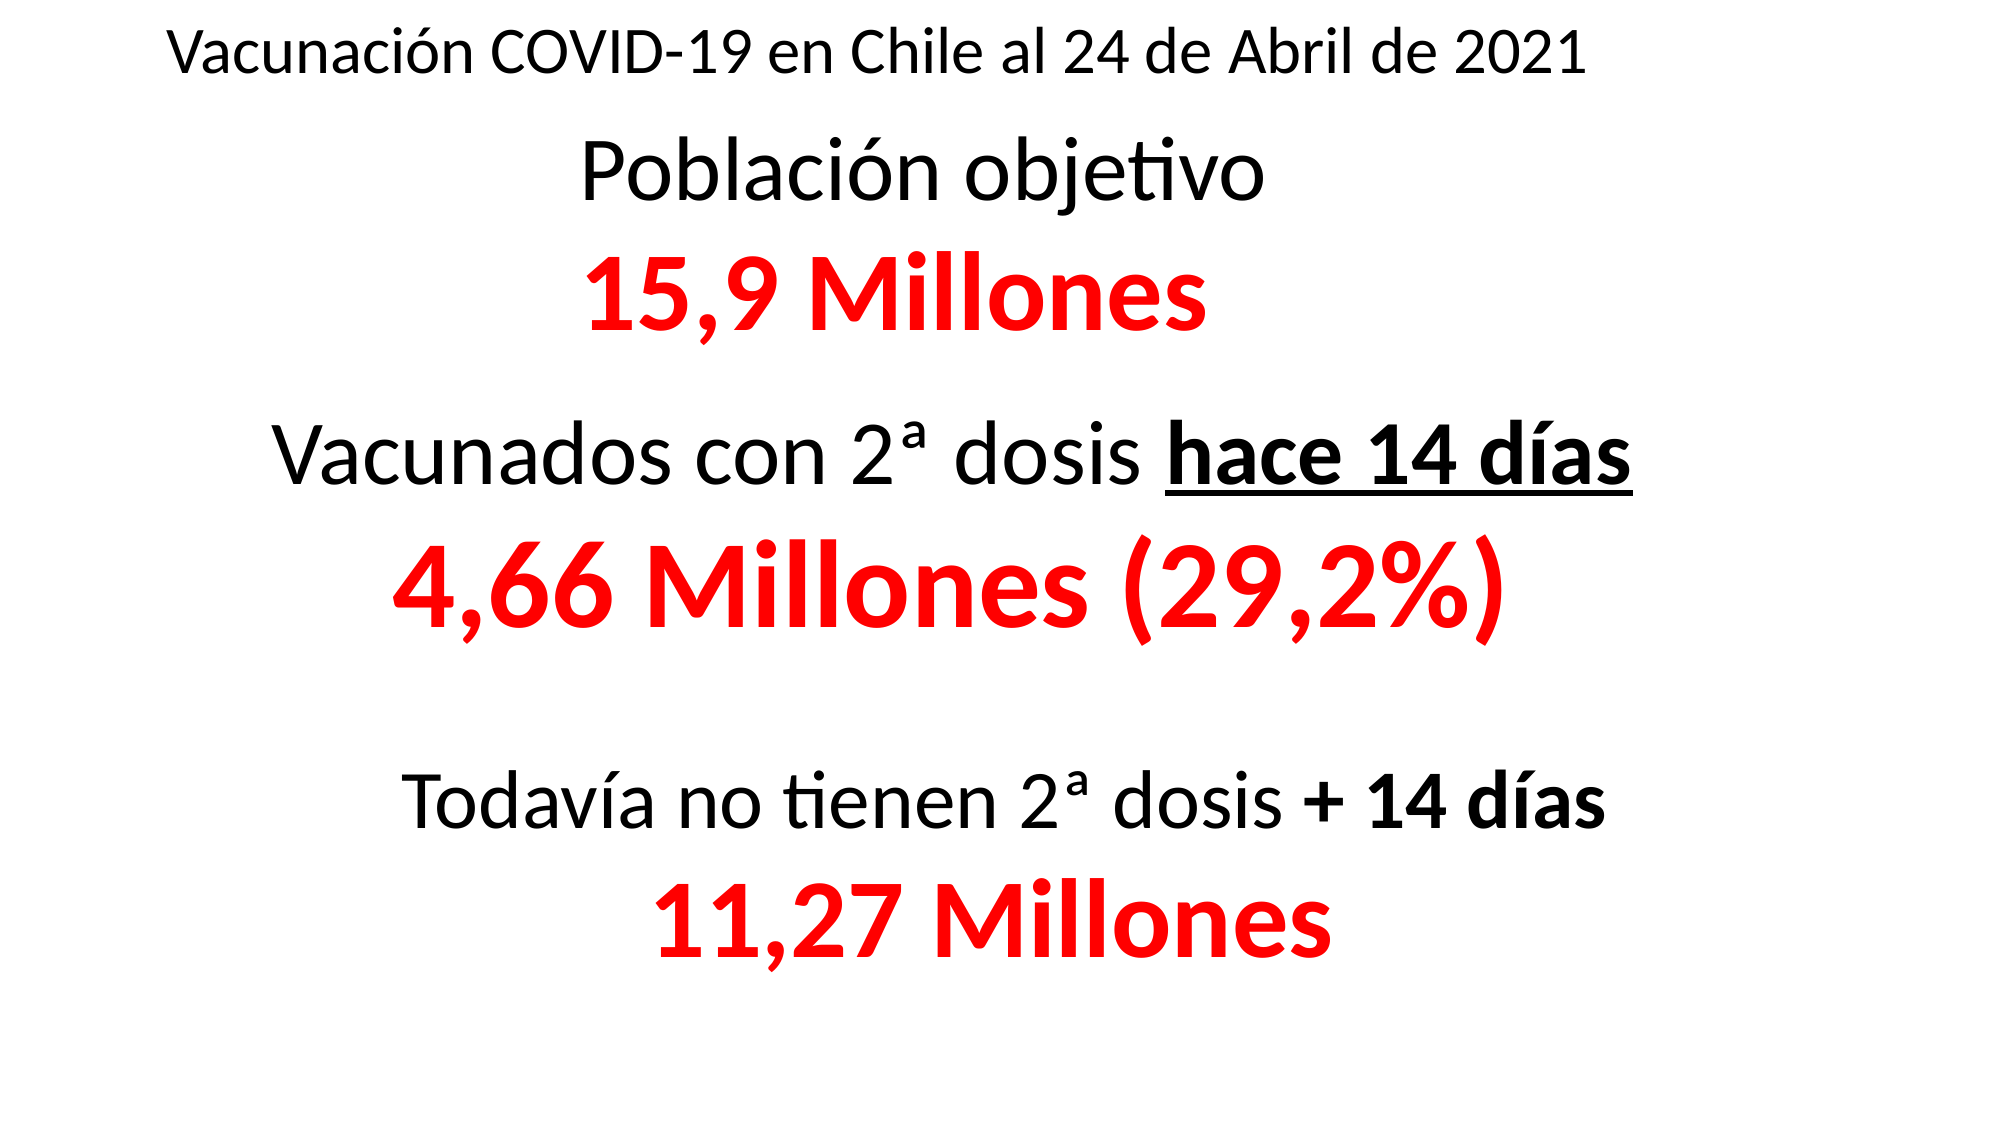

Vacunación COVID-19 en Chile al 24 de Abril de 2021
Población objetivo
15,9 Millones

Vacunados con 2ª dosis hace 14 días
4,66 Millones (29,2%)

Todavía no tienen 2ª dosis + 14 días
11,27 Millones